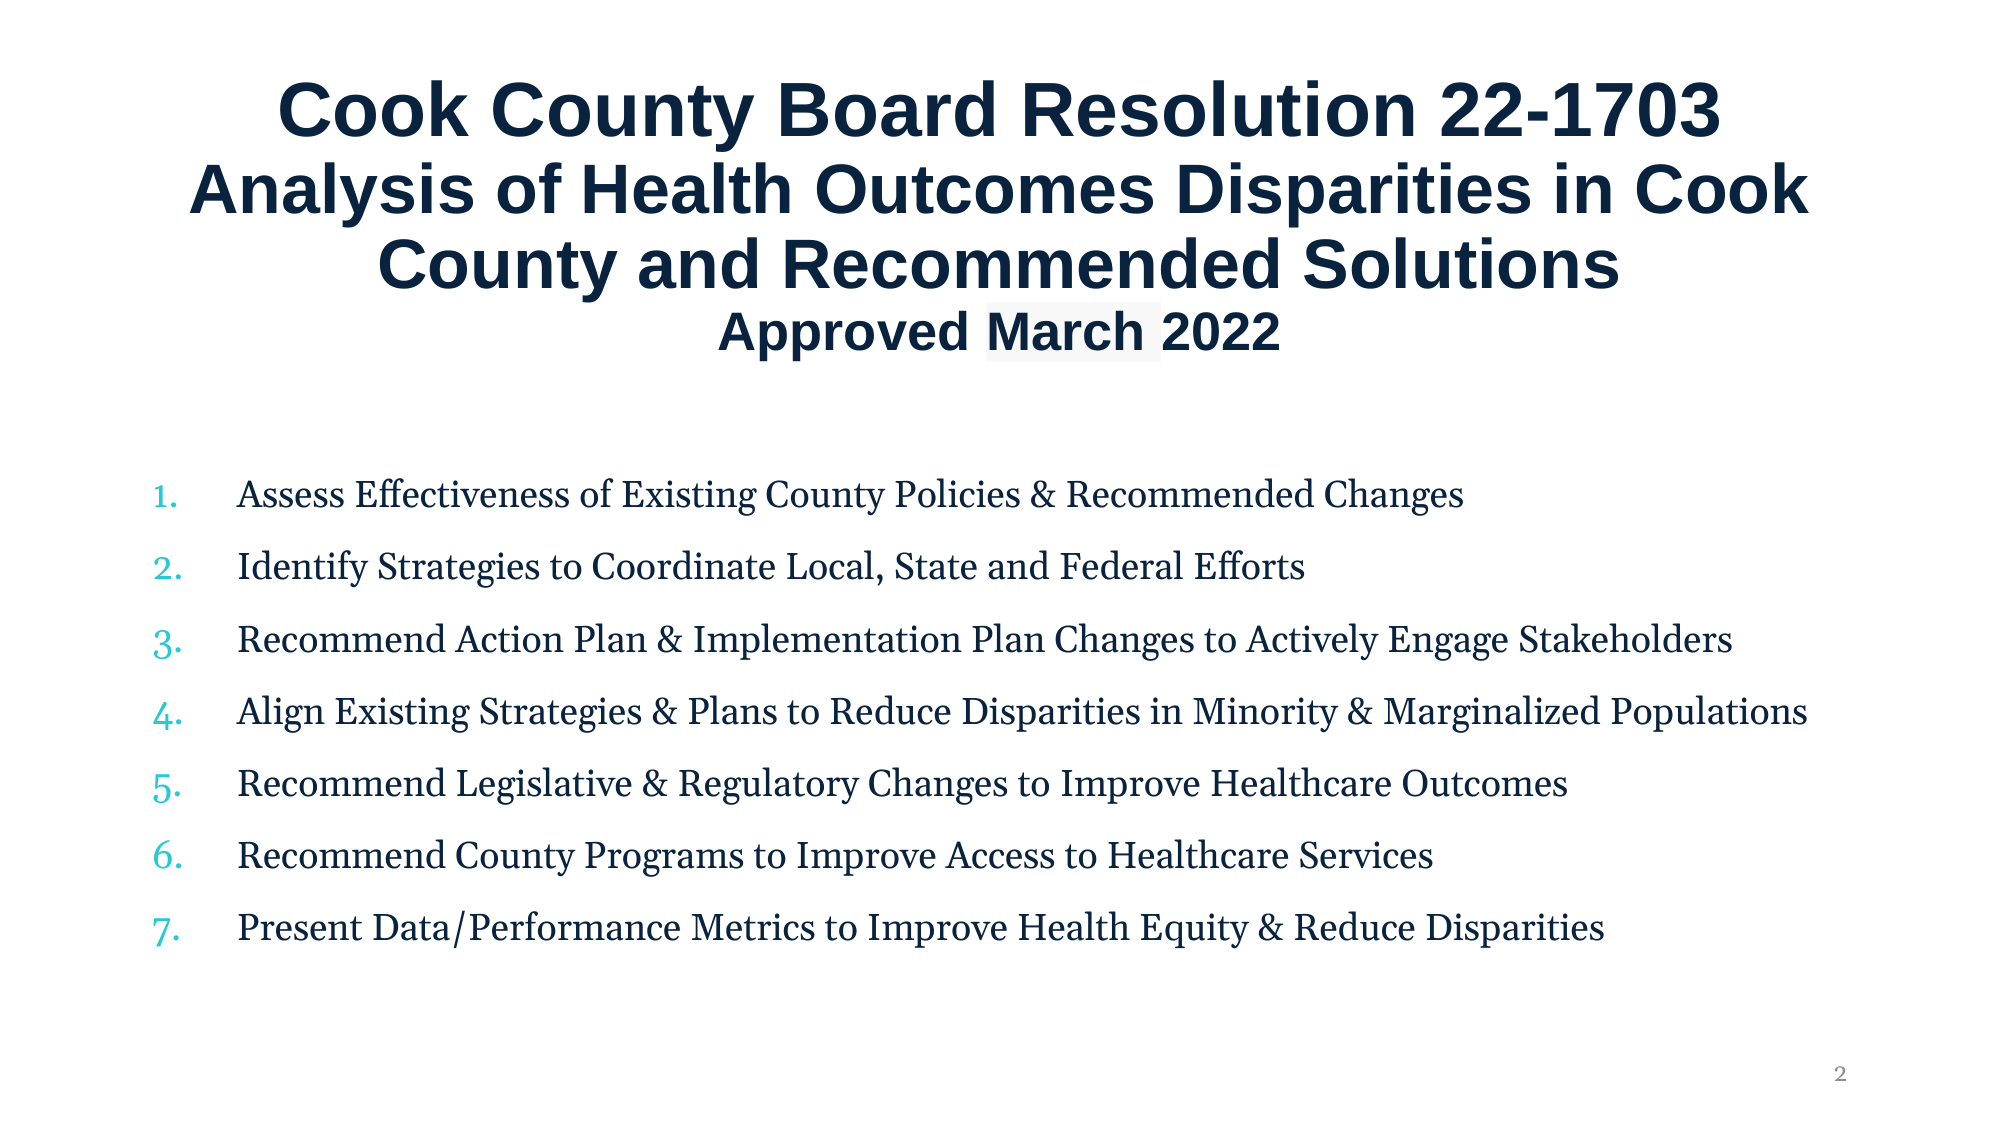

# Cook County Board Resolution 22-1703 Analysis of Health Outcomes Disparities in Cook County and Recommended Solutions Approved March 2022
Assess Effectiveness of Existing County Policies & Recommended Changes
Identify Strategies to Coordinate Local, State and Federal Efforts
Recommend Action Plan & Implementation Plan Changes to Actively Engage Stakeholders
Align Existing Strategies & Plans to Reduce Disparities in Minority & Marginalized Populations
Recommend Legislative & Regulatory Changes to Improve Healthcare Outcomes
Recommend County Programs to Improve Access to Healthcare Services
Present Data/Performance Metrics to Improve Health Equity & Reduce Disparities

2